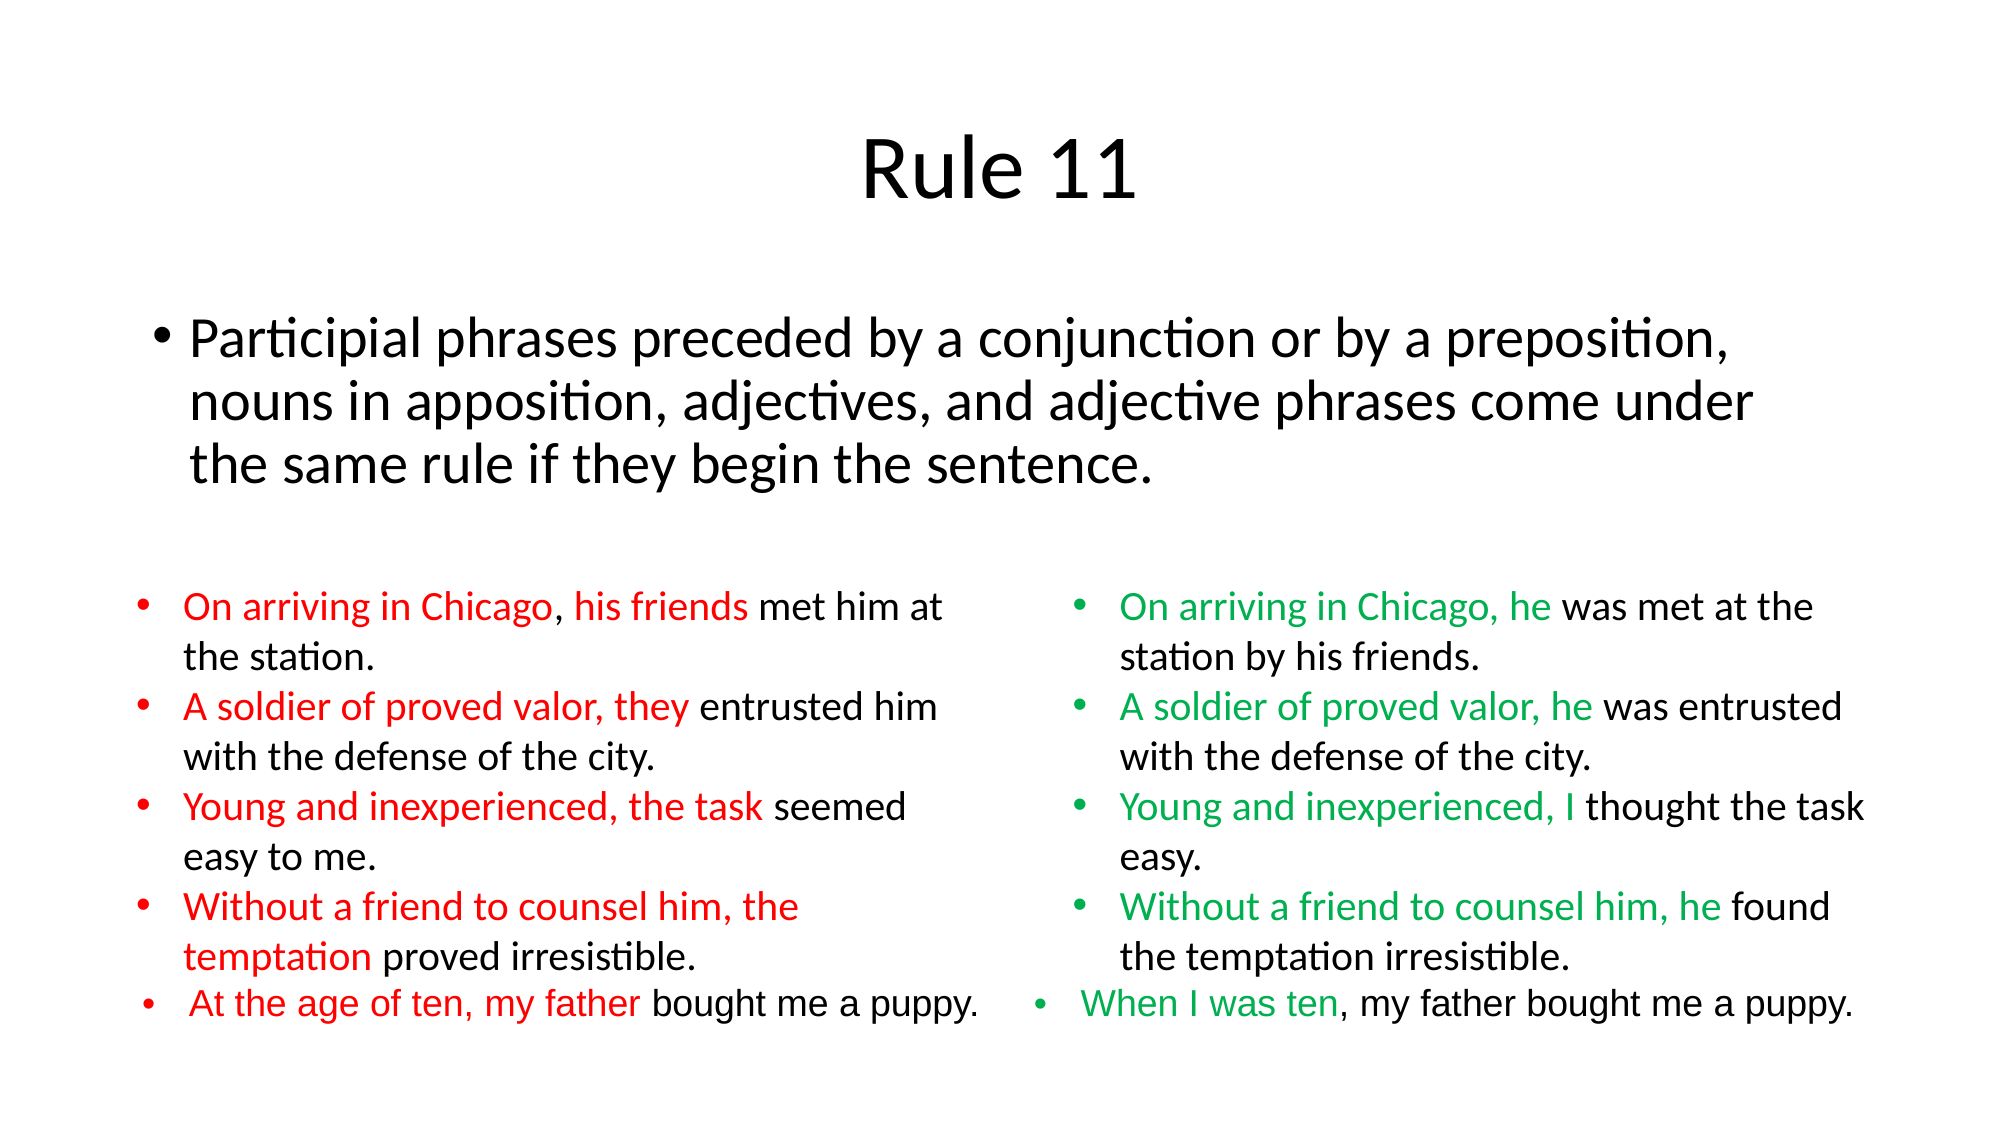

# Rule 11
Participial phrases preceded by a conjunction or by a preposition, nouns in apposition, adjectives, and adjective phrases come under the same rule if they begin the sentence.

On arriving in Chicago, his friends met him at the station.
A soldier of proved valor, they entrusted him with the defense of the city.
Young and inexperienced, the task seemed easy to me.
Without a friend to counsel him, the temptation proved irresistible.

On arriving in Chicago, he was met at the station by his friends.
A soldier of proved valor, he was entrusted with the defense of the city.
Young and inexperienced, I thought the task easy.
Without a friend to counsel him, he found the temptation irresistible.
| At the age of ten, my father bought me a puppy. | When I was ten, my father bought me a puppy. |
| --- | --- |